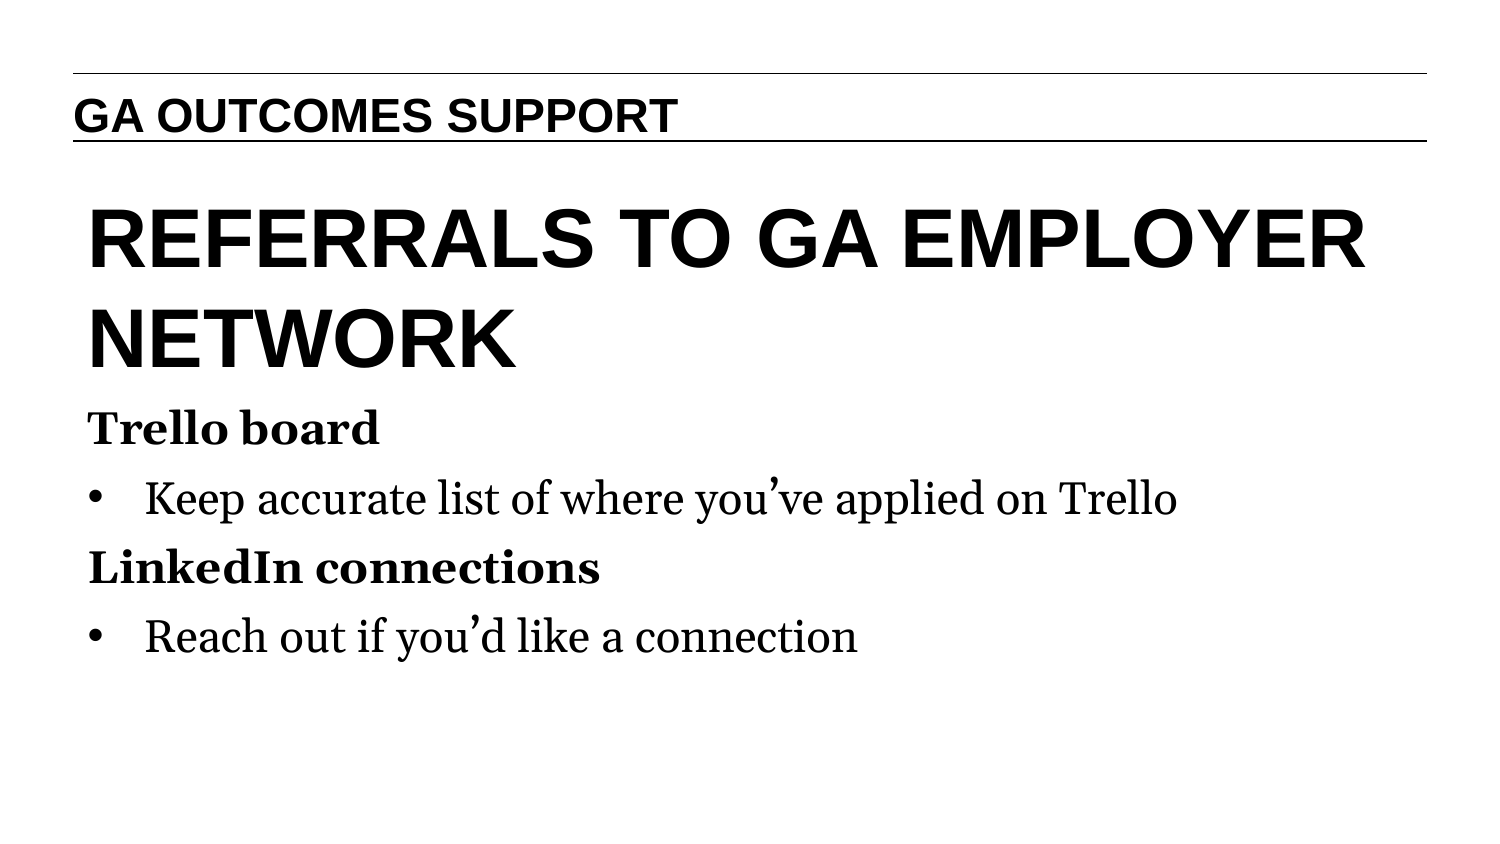

GA OUTCOMES SUPPORT
REFERRALS TO GA EMPLOYER NETWORK
Trello board
Keep accurate list of where you’ve applied on Trello
LinkedIn connections
Reach out if you’d like a connection